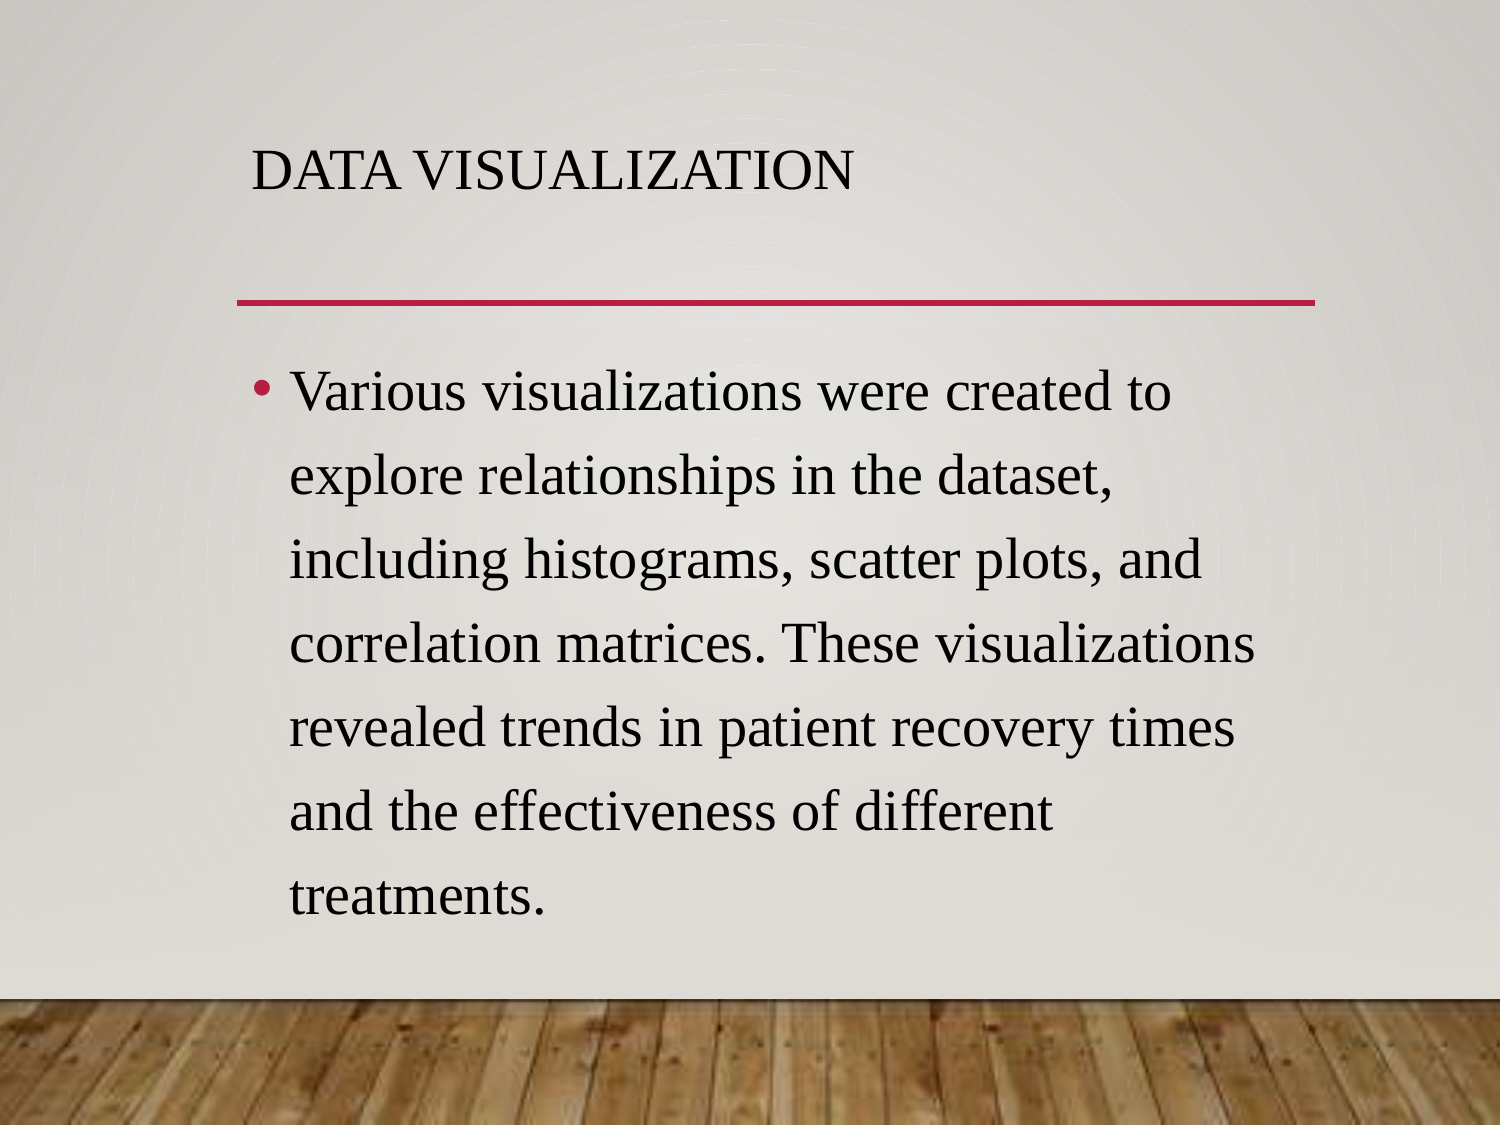

# Data Visualization
Various visualizations were created to explore relationships in the dataset, including histograms, scatter plots, and correlation matrices. These visualizations revealed trends in patient recovery times and the effectiveness of different treatments.